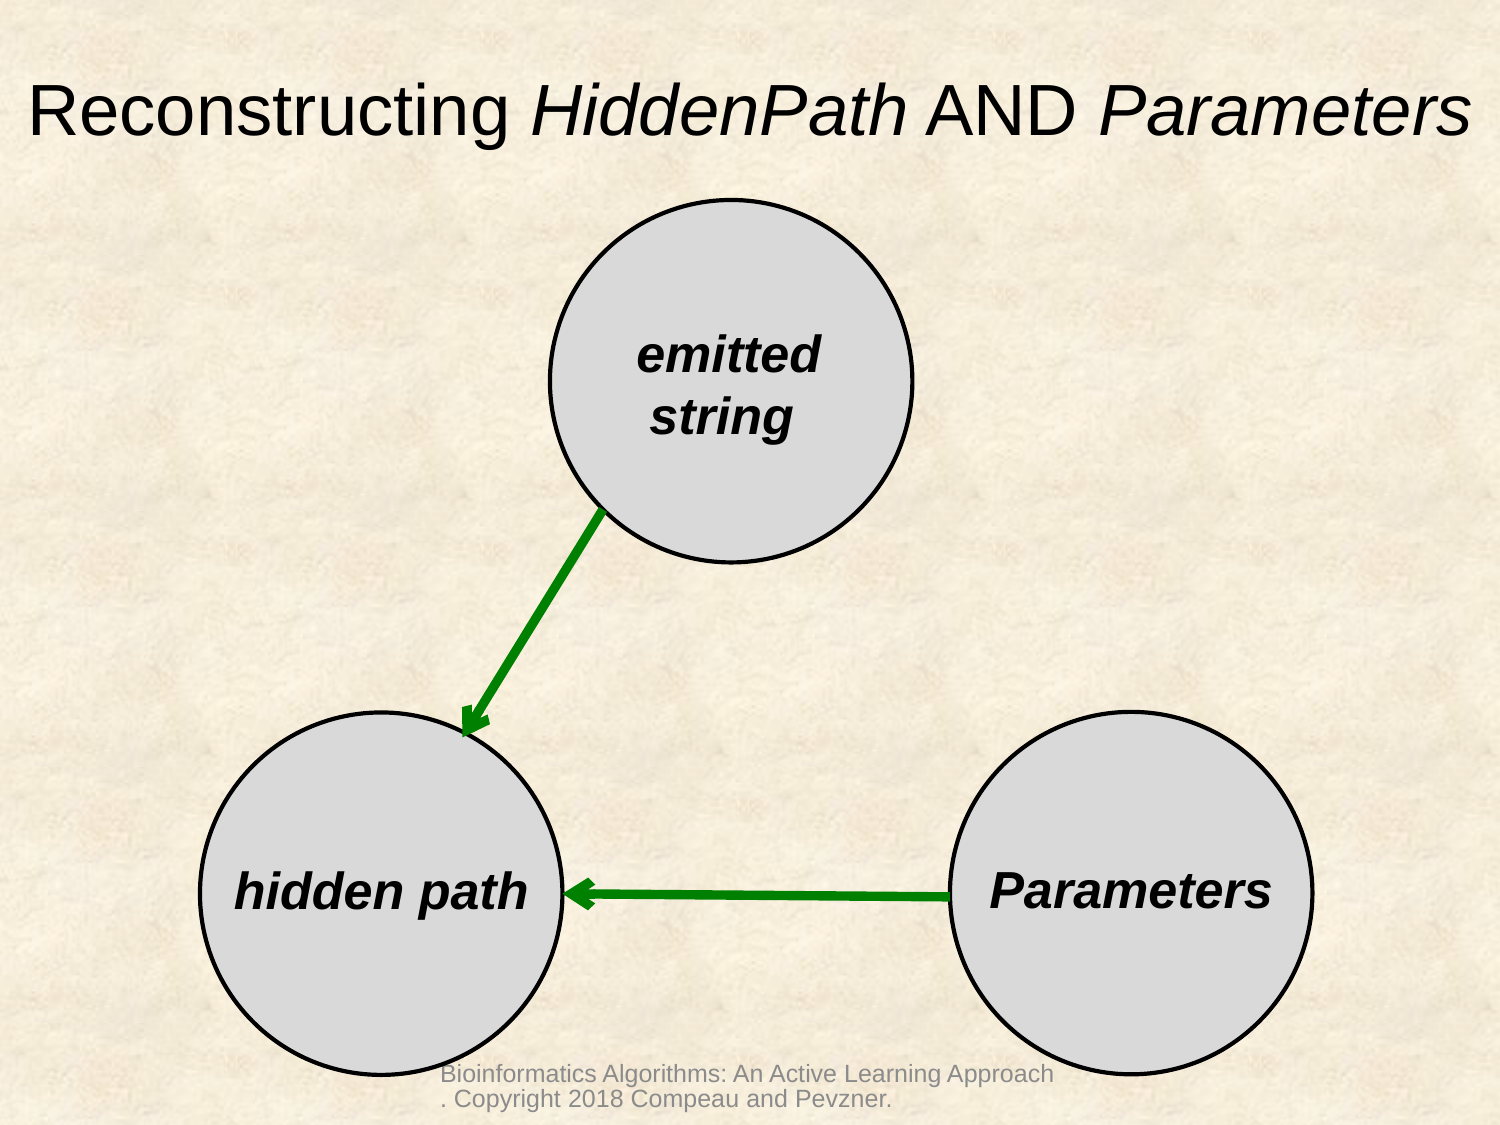

# Reconstructing HiddenPath AND Parameters

Parameters

hidden path
emitted string
Bioinformatics Algorithms: An Active Learning Approach. Copyright 2018 Compeau and Pevzner.